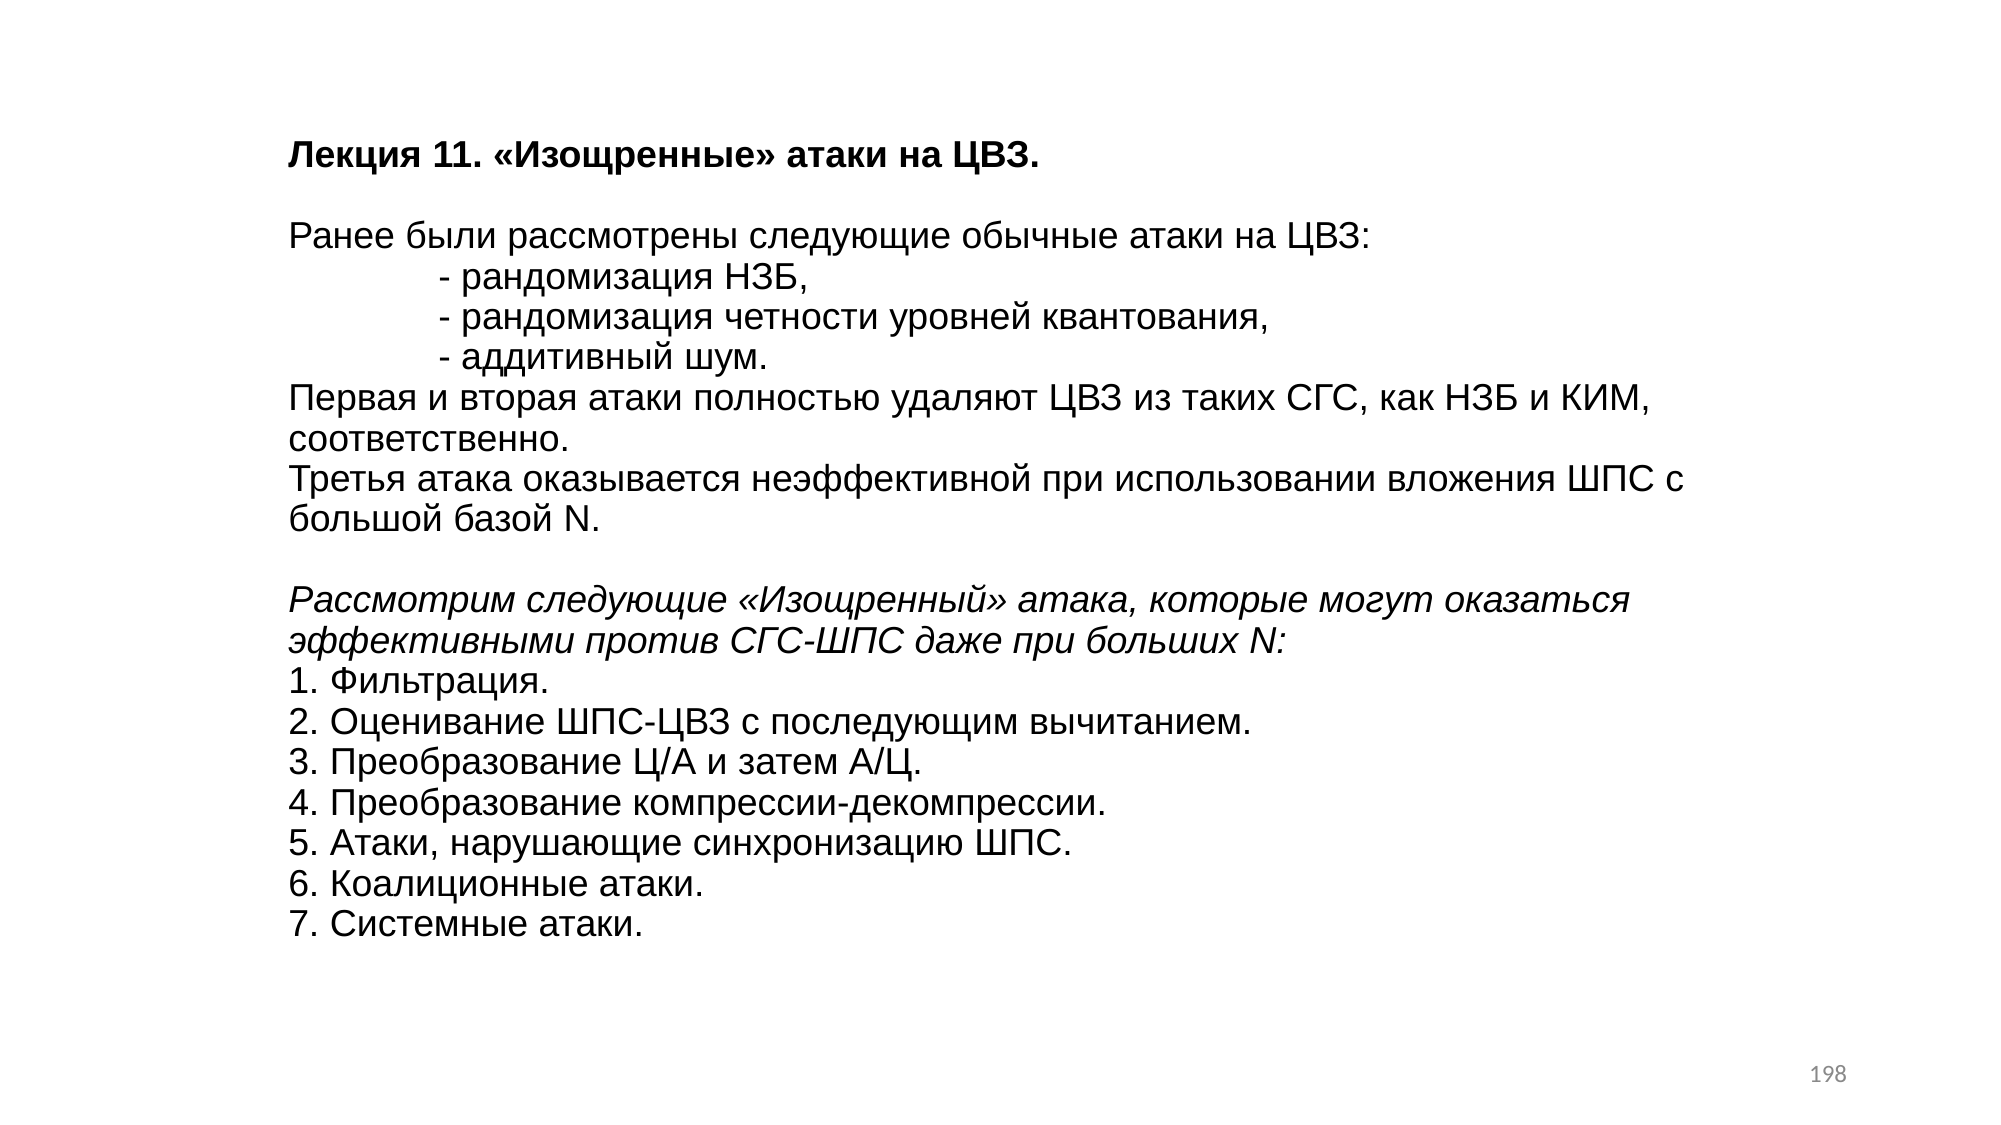

# Лекция 11. «Изощренные» атаки на ЦВЗ. Ранее были рассмотрены следующие обычные атаки на ЦВЗ: - рандомизация НЗБ, - рандомизация четности уровней квантования, - аддитивный шум. Первая и вторая атаки полностью удаляют ЦВЗ из таких СГС, как НЗБ и КИМ, соответственно. Третья атака оказывается неэффективной при использовании вложения ШПС с большой базой N. Рассмотрим следующие «Изощренный» атака, которые могут оказаться эффективными против СГС-ШПС даже при больших N: 1. Фильтрация. 2. Оценивание ШПС-ЦВЗ с последующим вычитанием. 3. Преобразование Ц/А и затем А/Ц. 4. Преобразование компрессии-декомпрессии. 5. Атаки, нарушающие синхронизацию ШПС. 6. Коалиционные атаки. 7. Системные атаки.
198